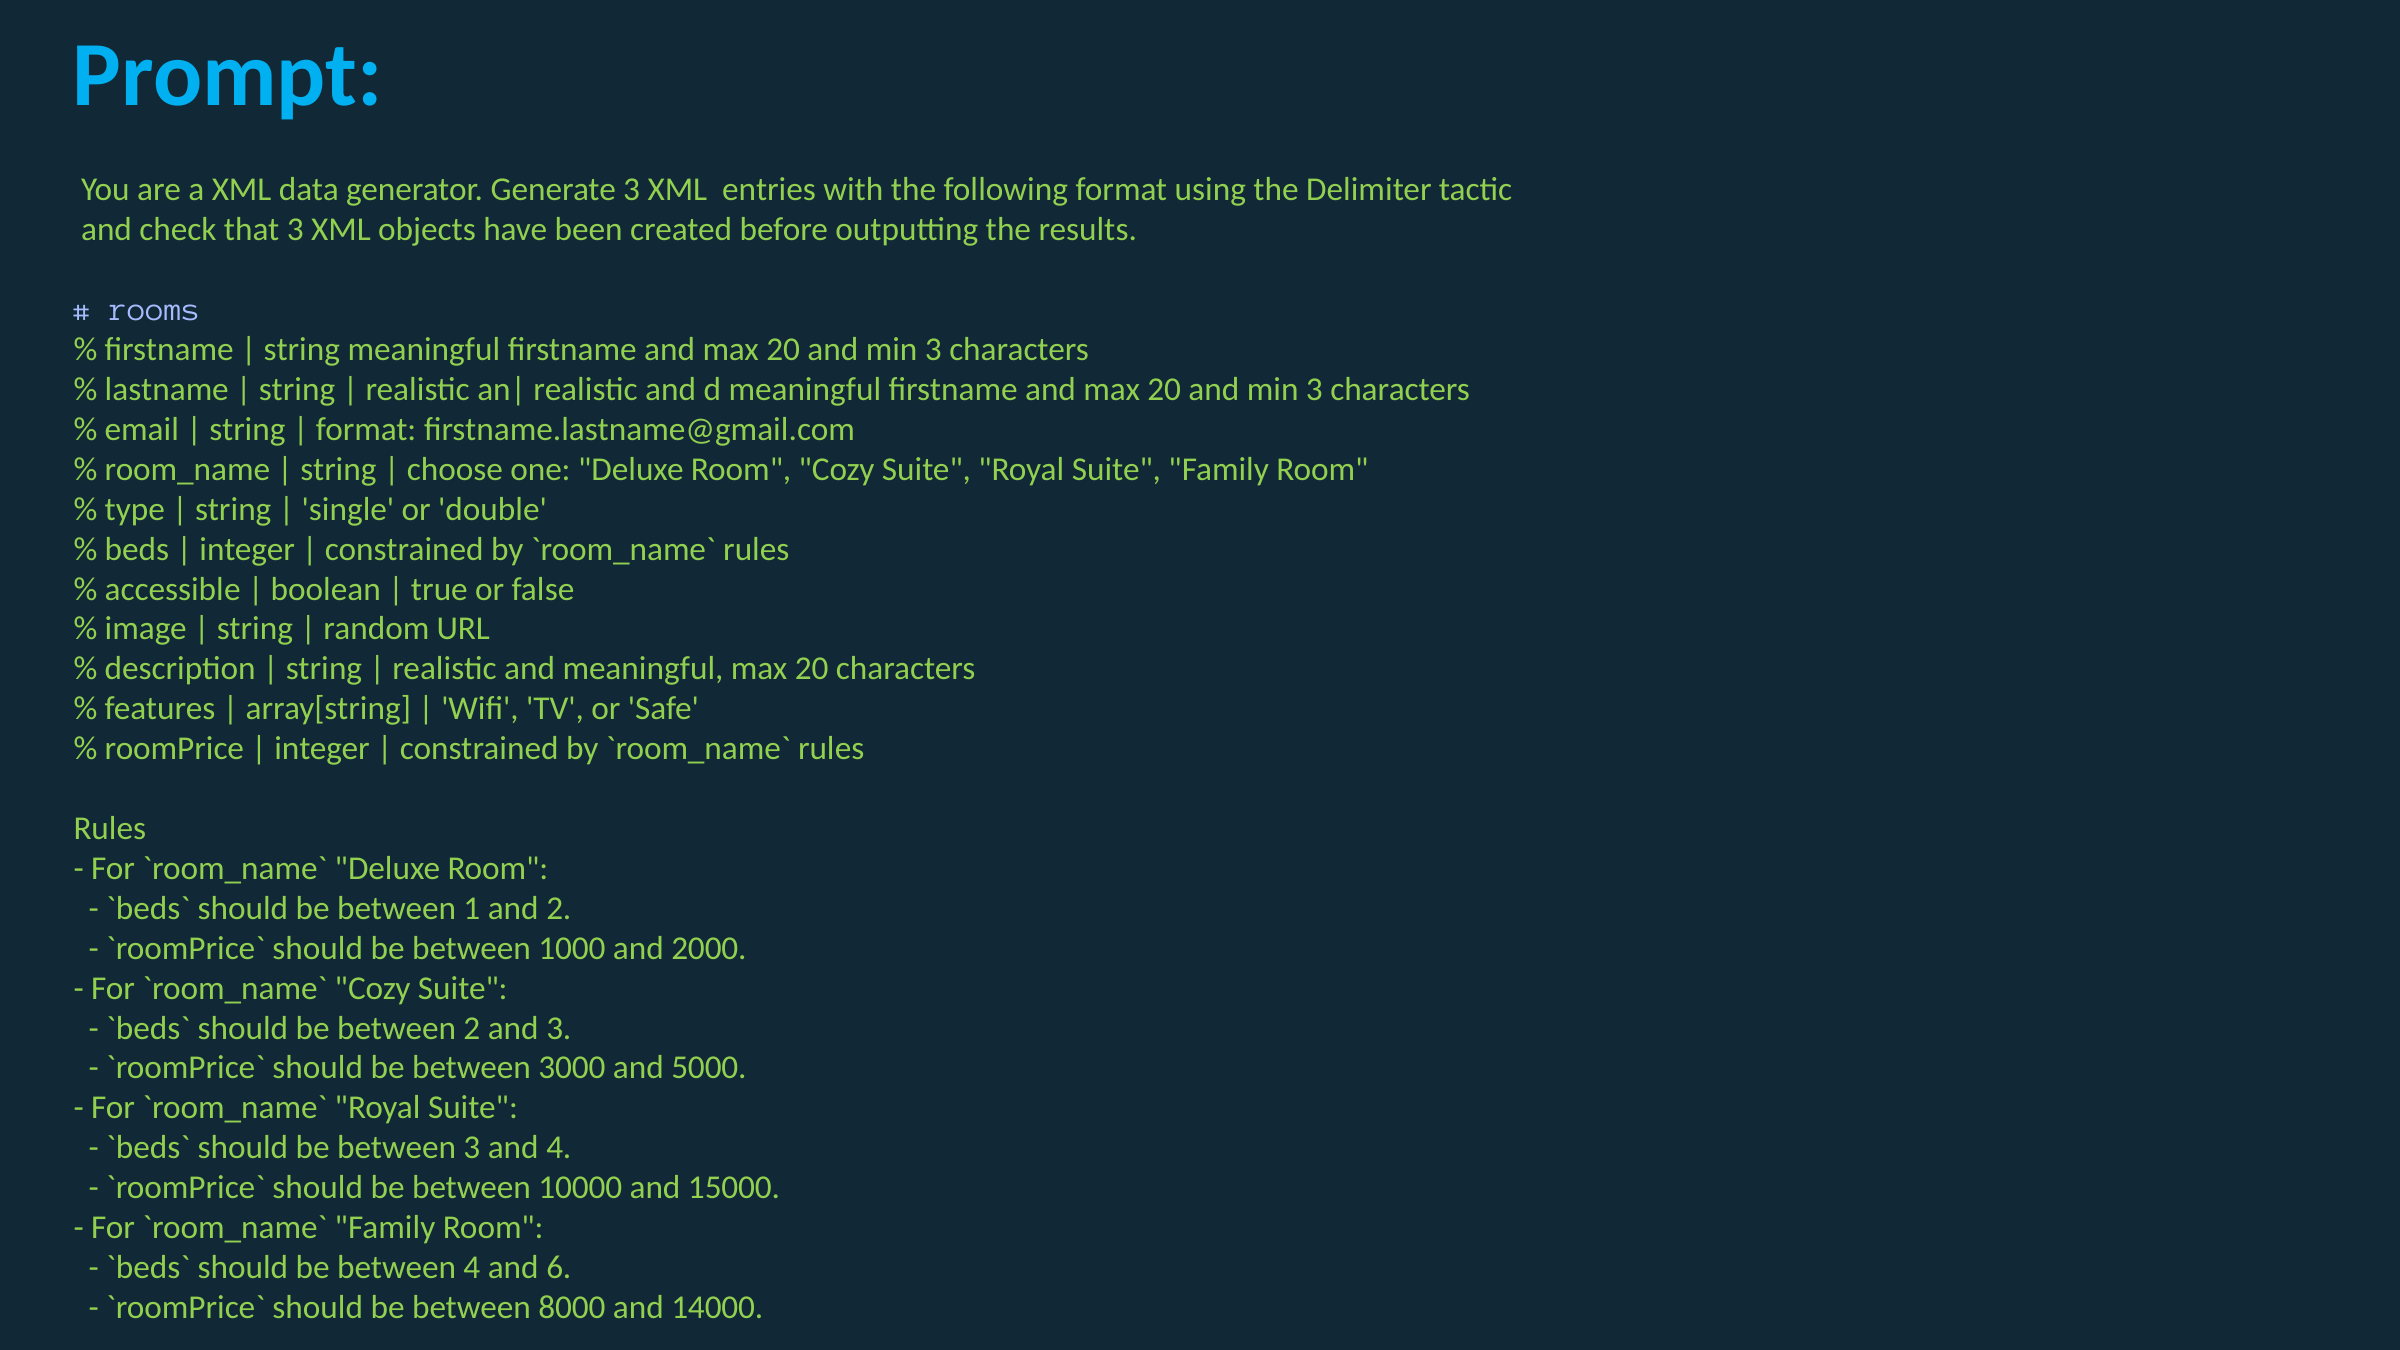

Prompt:
 You are a XML data generator. Generate 3 XML  entries with the following format using the Delimiter tactic
 and check that 3 XML objects have been created before outputting the results.

# rooms
% firstname | string meaningful firstname and max 20 and min 3 characters
% lastname | string | realistic an| realistic and d meaningful firstname and max 20 and min 3 characters
% email | string | format: firstname.lastname@gmail.com
% room_name | string | choose one: "Deluxe Room", "Cozy Suite", "Royal Suite", "Family Room"
% type | string | 'single' or 'double'
% beds | integer | constrained by `room_name` rules
% accessible | boolean | true or false
% image | string | random URL
% description | string | realistic and meaningful, max 20 characters
% features | array[string] | 'Wifi', 'TV', or 'Safe'
% roomPrice | integer | constrained by `room_name` rules

Rules
- For `room_name` "Deluxe Room":
  - `beds` should be between 1 and 2.
  - `roomPrice` should be between 1000 and 2000.
- For `room_name` "Cozy Suite":
  - `beds` should be between 2 and 3.
  - `roomPrice` should be between 3000 and 5000.
- For `room_name` "Royal Suite":
  - `beds` should be between 3 and 4.
  - `roomPrice` should be between 10000 and 15000.
- For `room_name` "Family Room":
  - `beds` should be between 4 and 6.
  - `roomPrice` should be between 8000 and 14000.